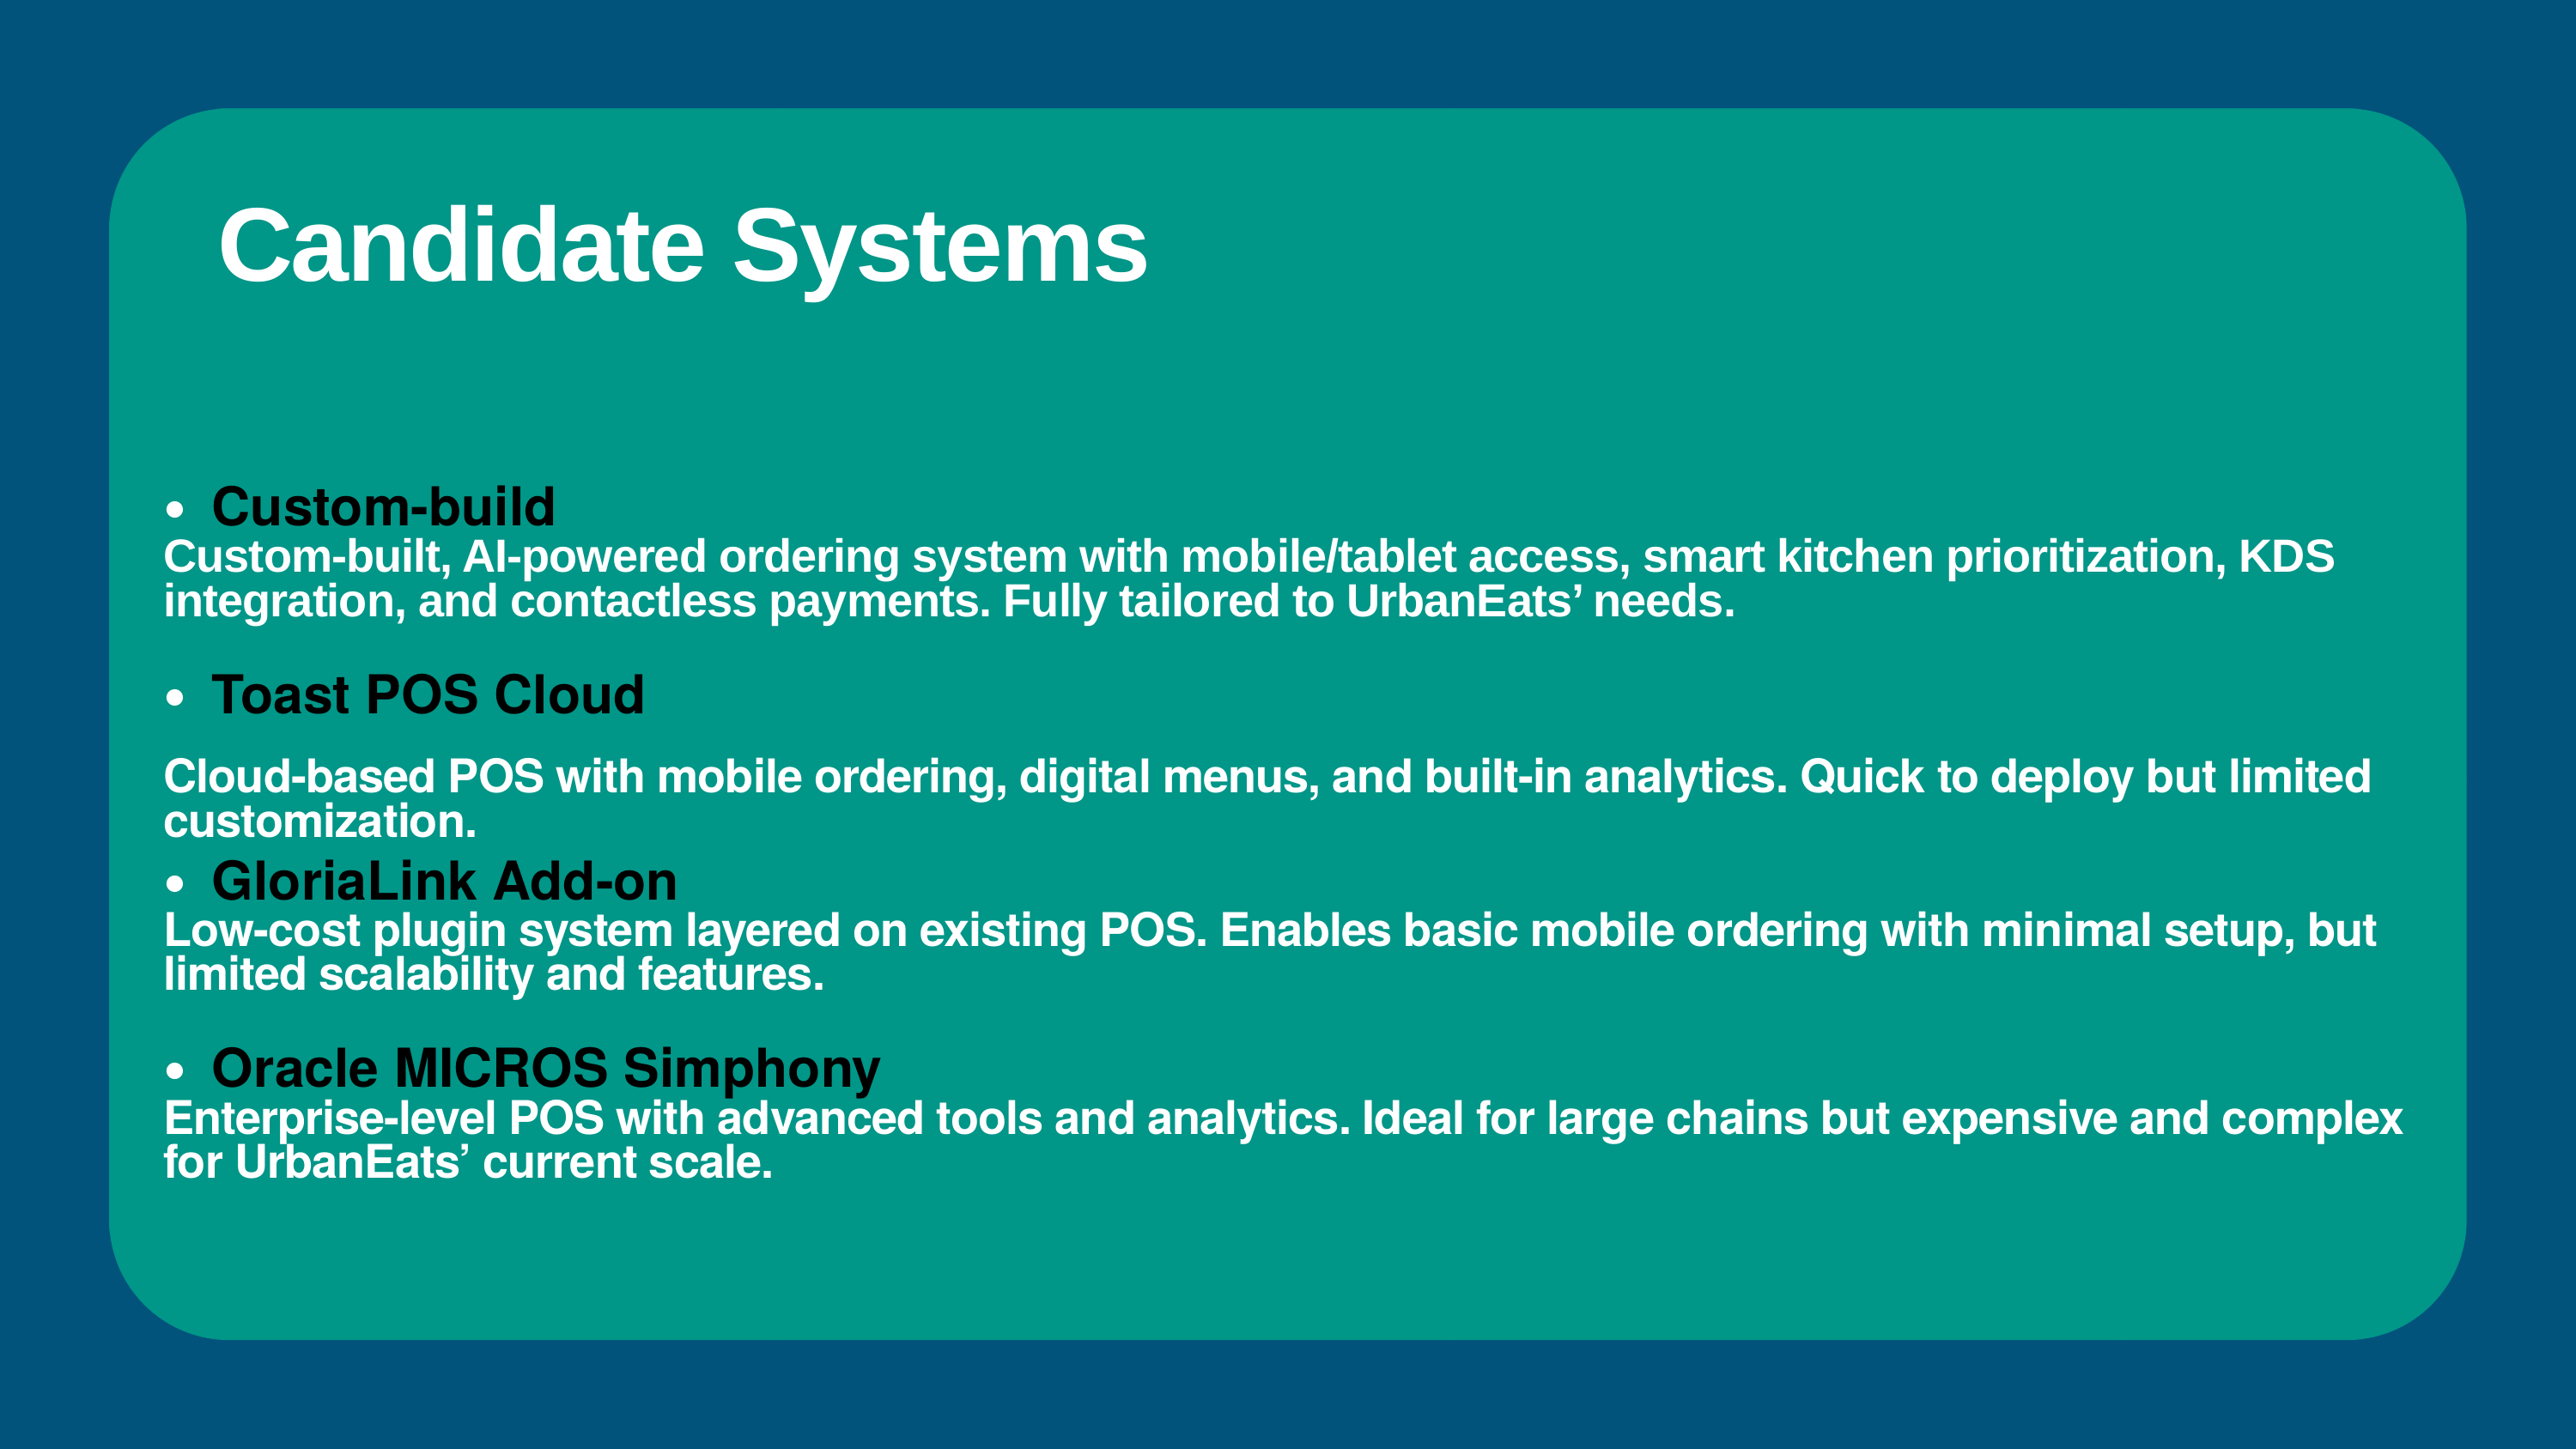

Candidate Systems
Custom-build
Custom-built, AI-powered ordering system with mobile/tablet access, smart kitchen prioritization, KDS integration, and contactless payments. Fully tailored to UrbanEats’ needs.

Toast POS Cloud
Cloud-based POS with mobile ordering, digital menus, and built-in analytics. Quick to deploy but limited customization.
GloriaLink Add-on
Low-cost plugin system layered on existing POS. Enables basic mobile ordering with minimal setup, but limited scalability and features.

Oracle MICROS Simphony
Enterprise-level POS with advanced tools and analytics. Ideal for large chains but expensive and complex for UrbanEats’ current scale.